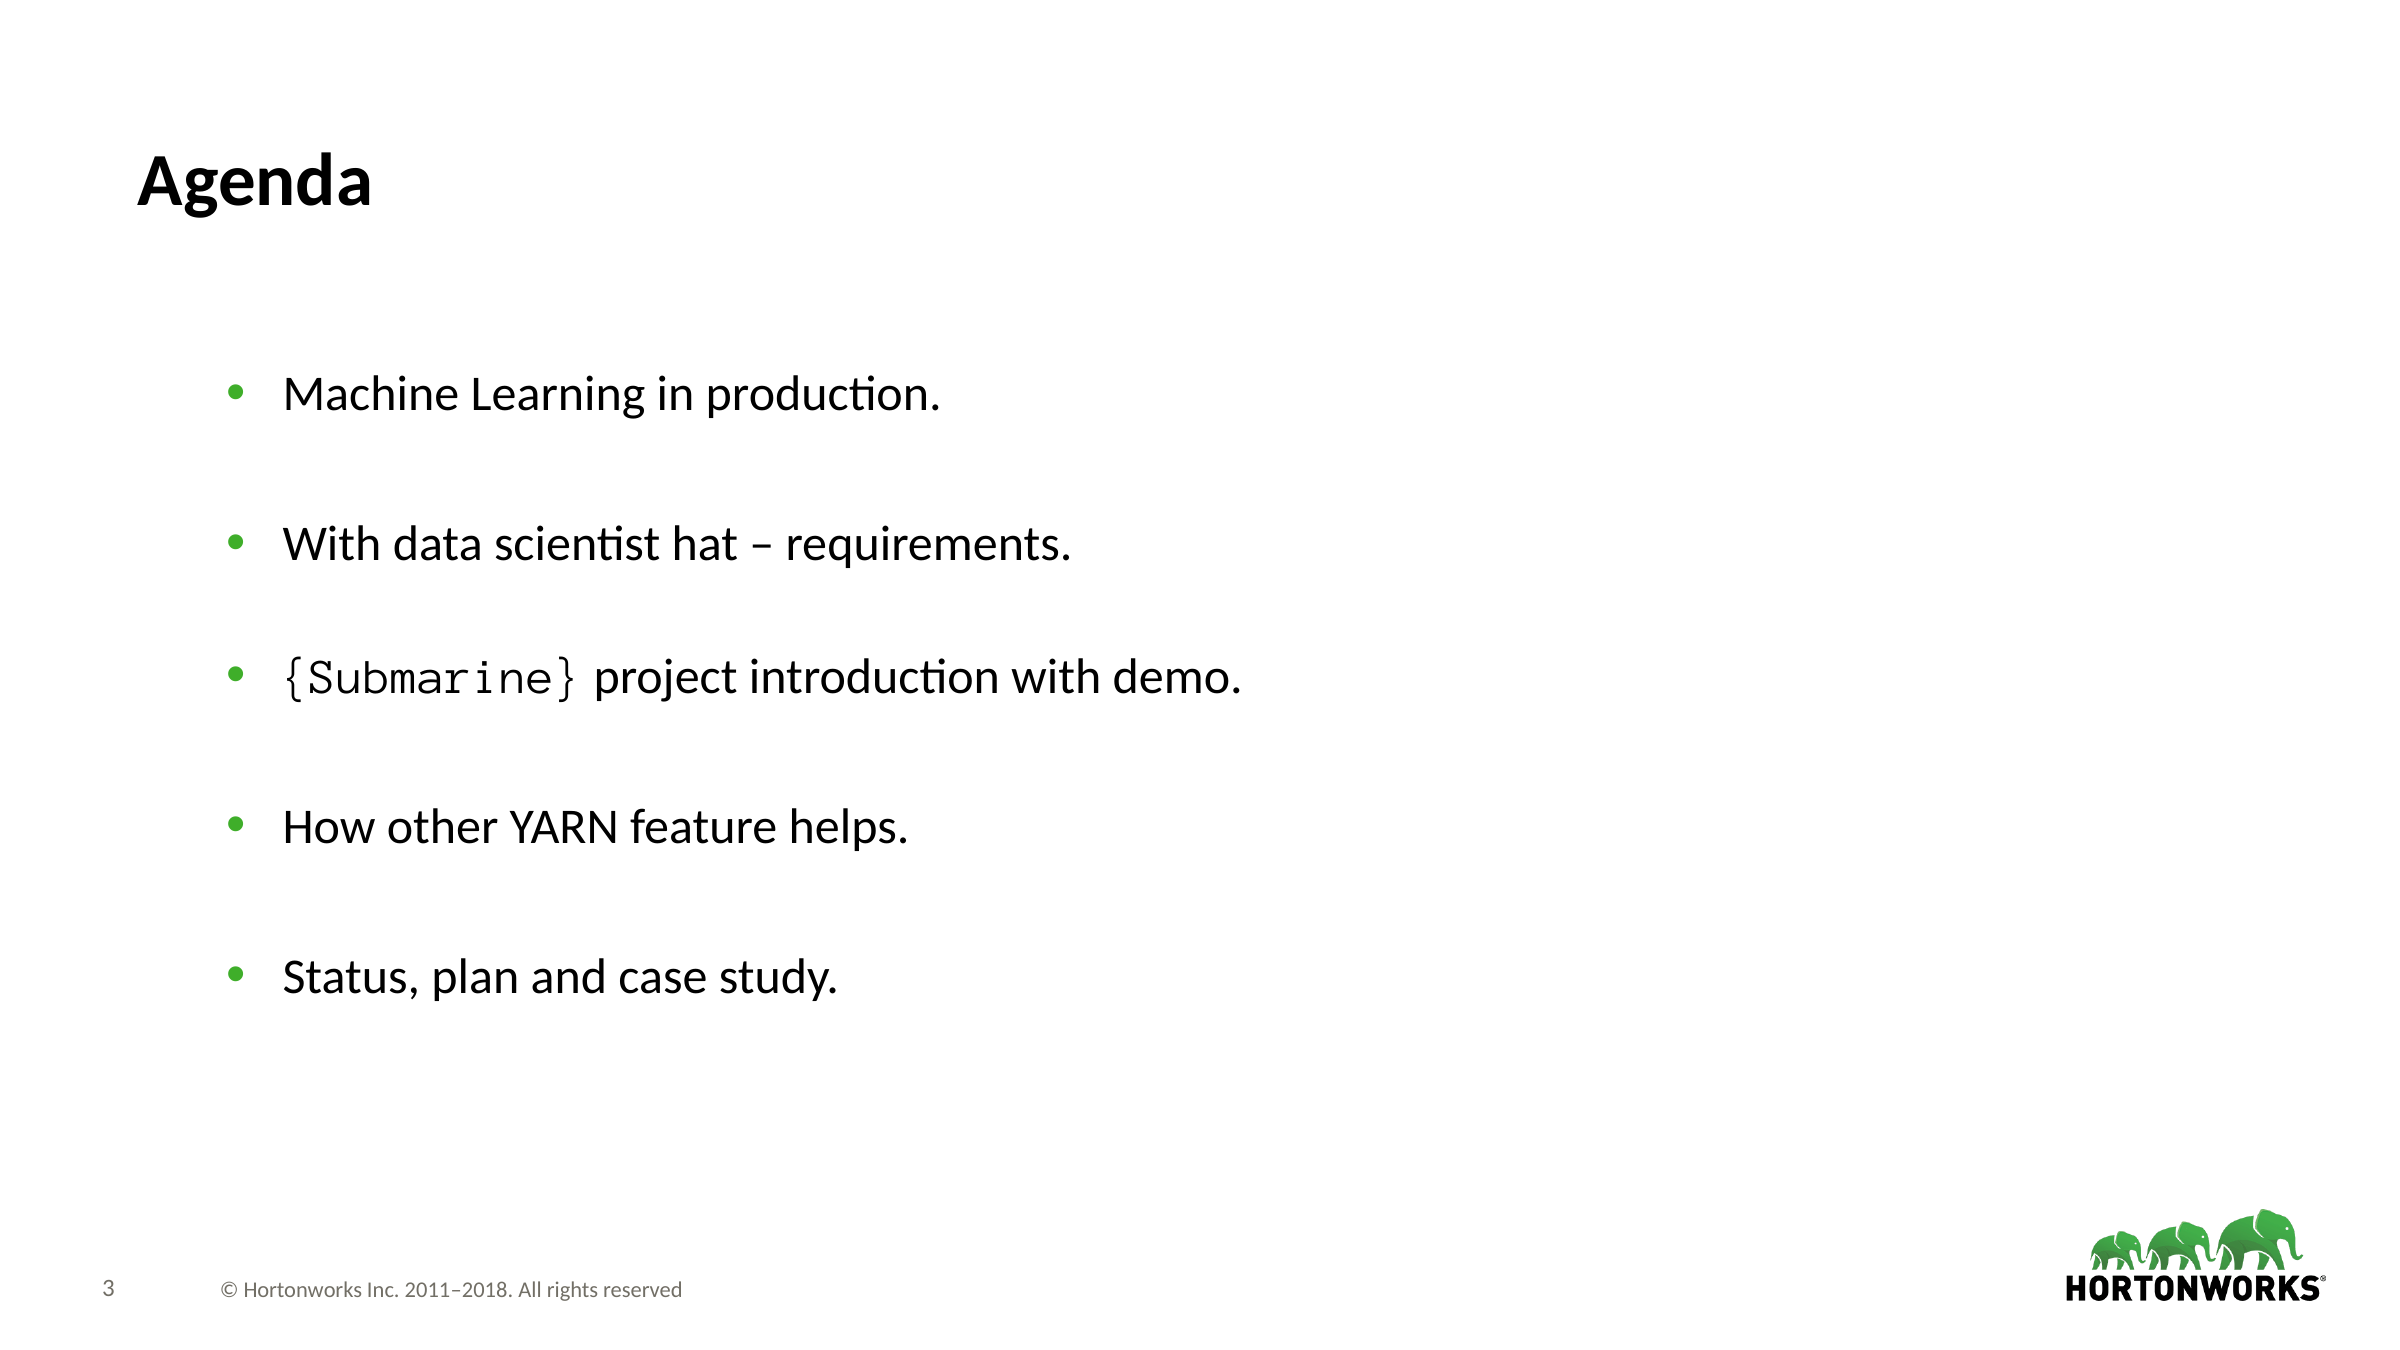

# Agenda

Machine Learning in production.

With data scientist hat – requirements.

{Submarine} project introduction with demo.

How other YARN feature helps.

Status, plan and case study.